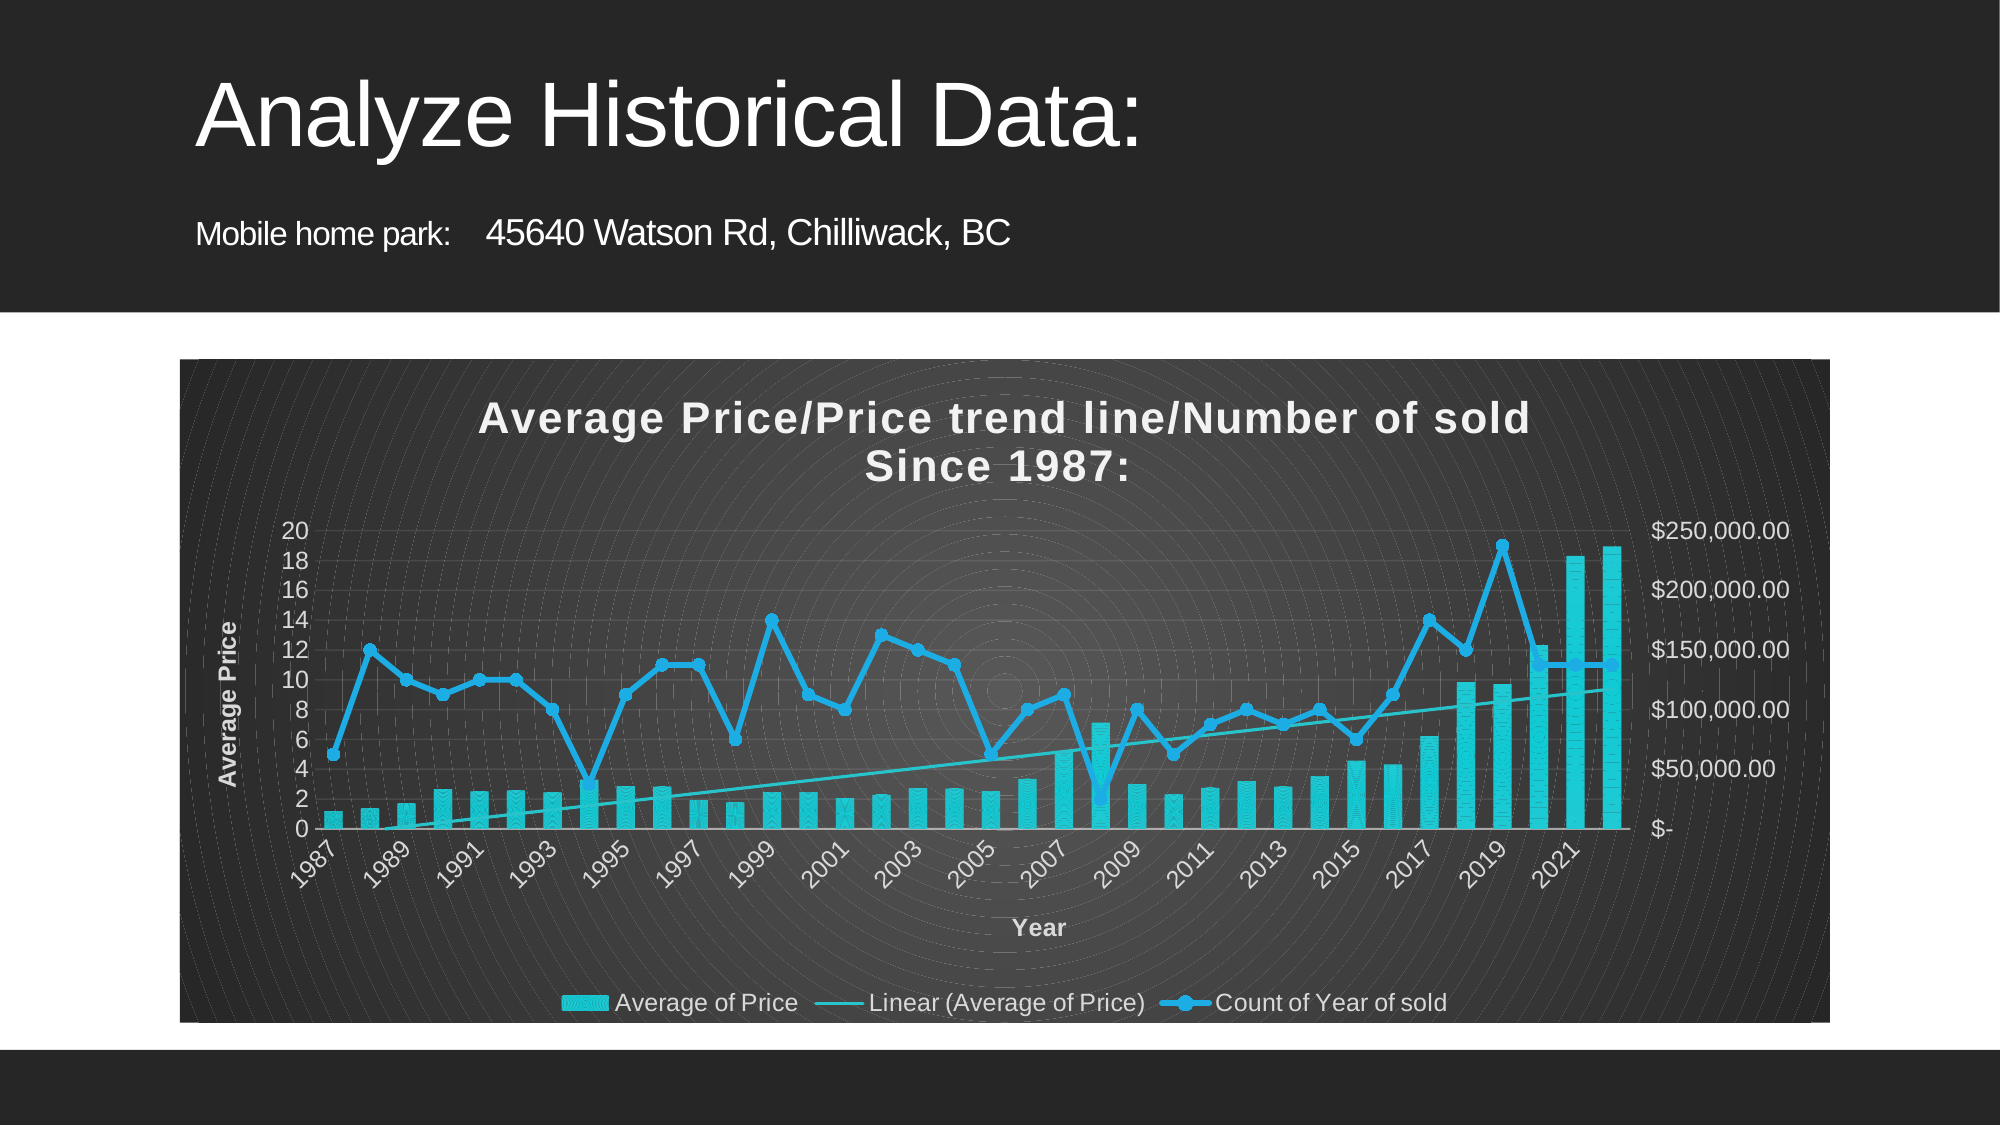

# Analyze Historical Data: Mobile home park:  45640 Watson Rd, Chilliwack, BC

### Chart: Average Price/Price trend line/Number of sold
Since 1987:

| Category | Average of Price | Count of Year of sold |
|---|---|---|
| 1987 | 14750.0 | 5.0 |
| 1988 | 17158.333333333332 | 12.0 |
| 1989 | 21410.0 | 10.0 |
| 1990 | 33266.666666666664 | 9.0 |
| 1991 | 31470.0 | 10.0 |
| 1992 | 32160.0 | 10.0 |
| 1993 | 30562.5 | 8.0 |
| 1994 | 41166.666666666664 | 3.0 |
| 1995 | 35877.77777777778 | 9.0 |
| 1996 | 35445.454545454544 | 11.0 |
| 1997 | 24045.454545454544 | 11.0 |
| 1998 | 22083.333333333332 | 6.0 |
| 1999 | 30700.0 | 14.0 |
| 2000 | 30888.88888888889 | 9.0 |
| 2001 | 25750.0 | 8.0 |
| 2002 | 28450.0 | 13.0 |
| 2003 | 34033.333333333336 | 12.0 |
| 2004 | 33718.181818181816 | 11.0 |
| 2005 | 31580.0 | 5.0 |
| 2006 | 41975.0 | 8.0 |
| 2007 | 64388.88888888889 | 9.0 |
| 2008 | 89000.0 | 2.0 |
| 2009 | 37500.0 | 8.0 |
| 2010 | 28800.0 | 5.0 |
| 2011 | 34278.57142857143 | 7.0 |
| 2012 | 39875.0 | 8.0 |
| 2013 | 35428.57142857143 | 7.0 |
| 2014 | 44125.0 | 8.0 |
| 2015 | 57033.333333333336 | 6.0 |
| 2016 | 54027.77777777778 | 9.0 |
| 2017 | 77628.57142857143 | 14.0 |
| 2018 | 123108.33333333333 | 12.0 |
| 2019 | 121324.31578947368 | 19.0 |
| 2020 | 154000.0 | 11.0 |
| 2021 | 228943.63636363635 | 11.0 |
| 2022 | 236900.0 | 11.0 |